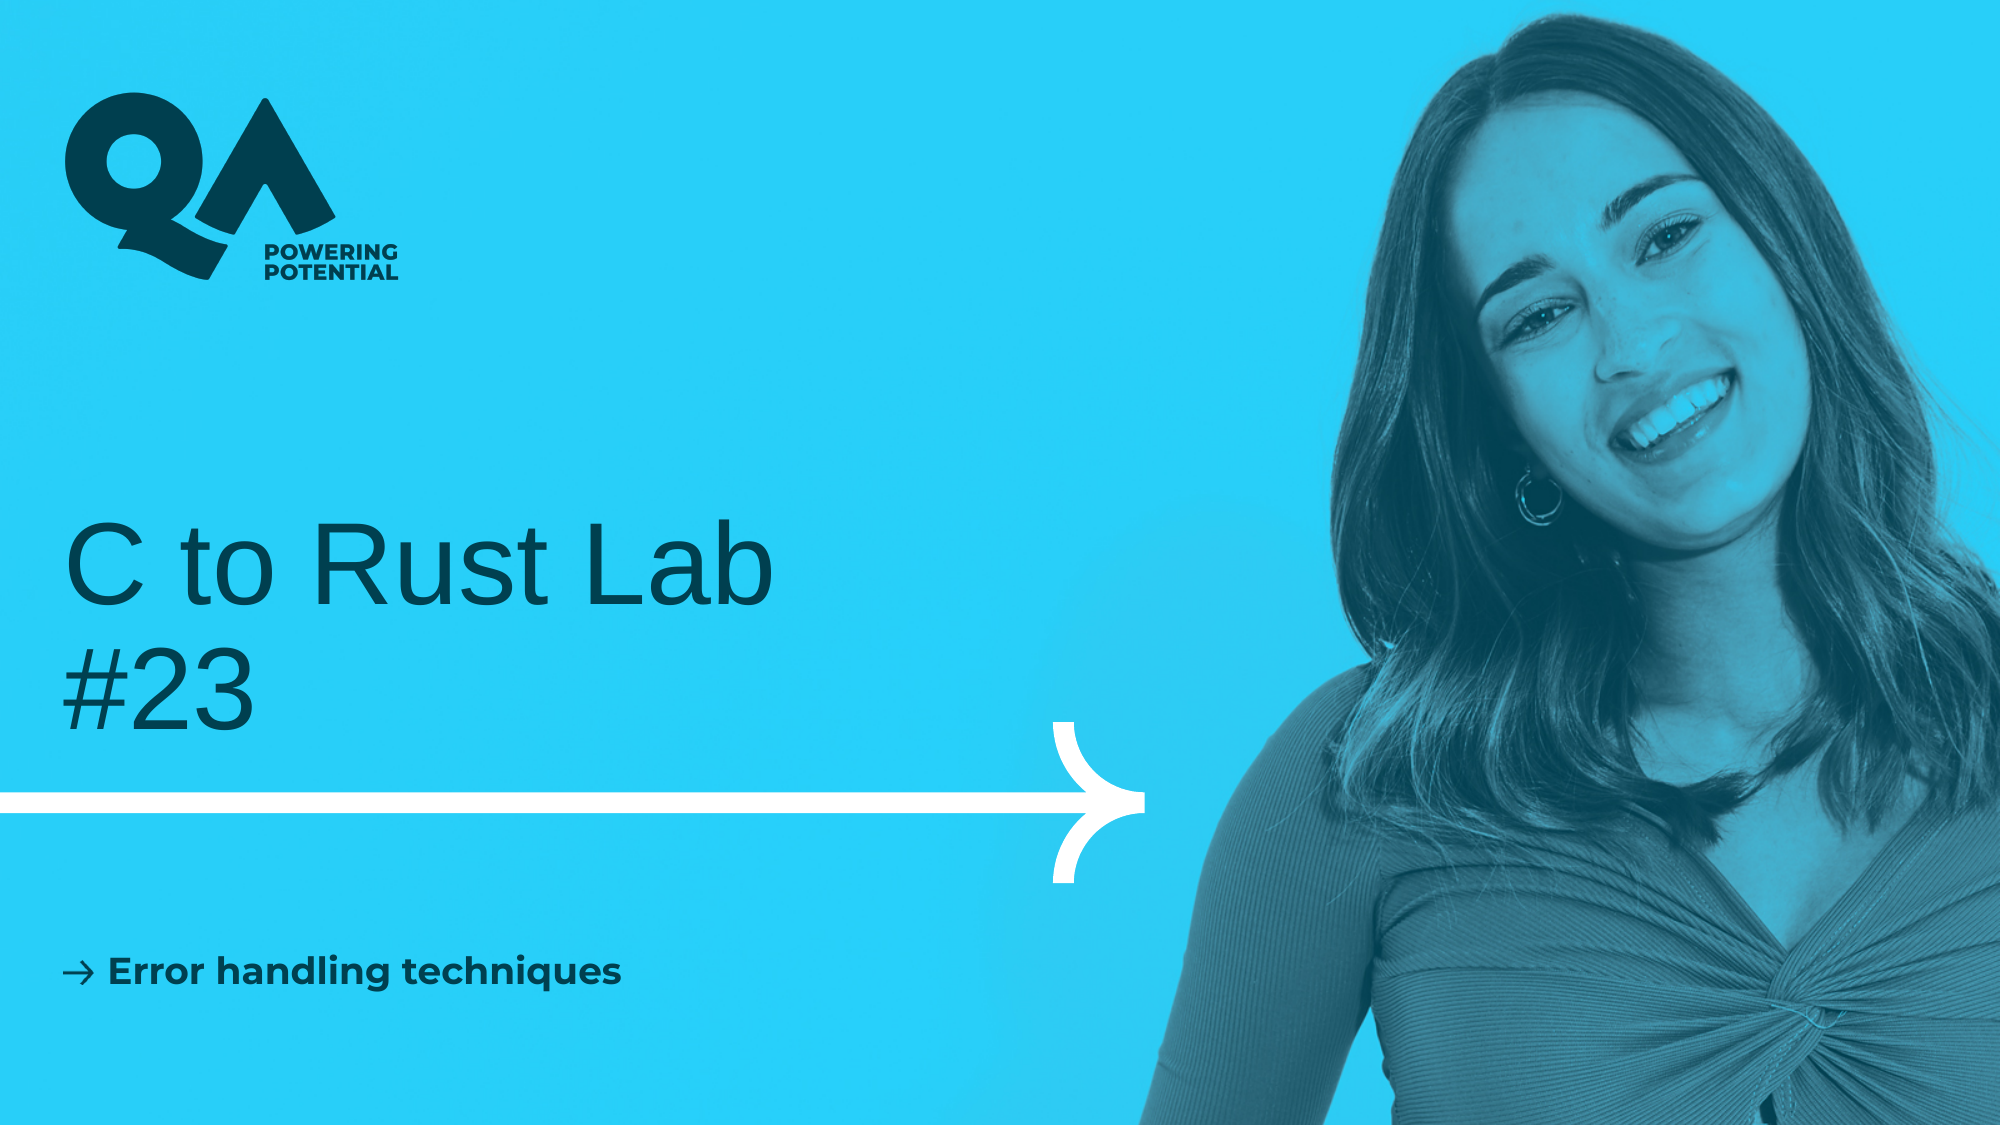

# C to Rust Lab #23
Error handling techniques